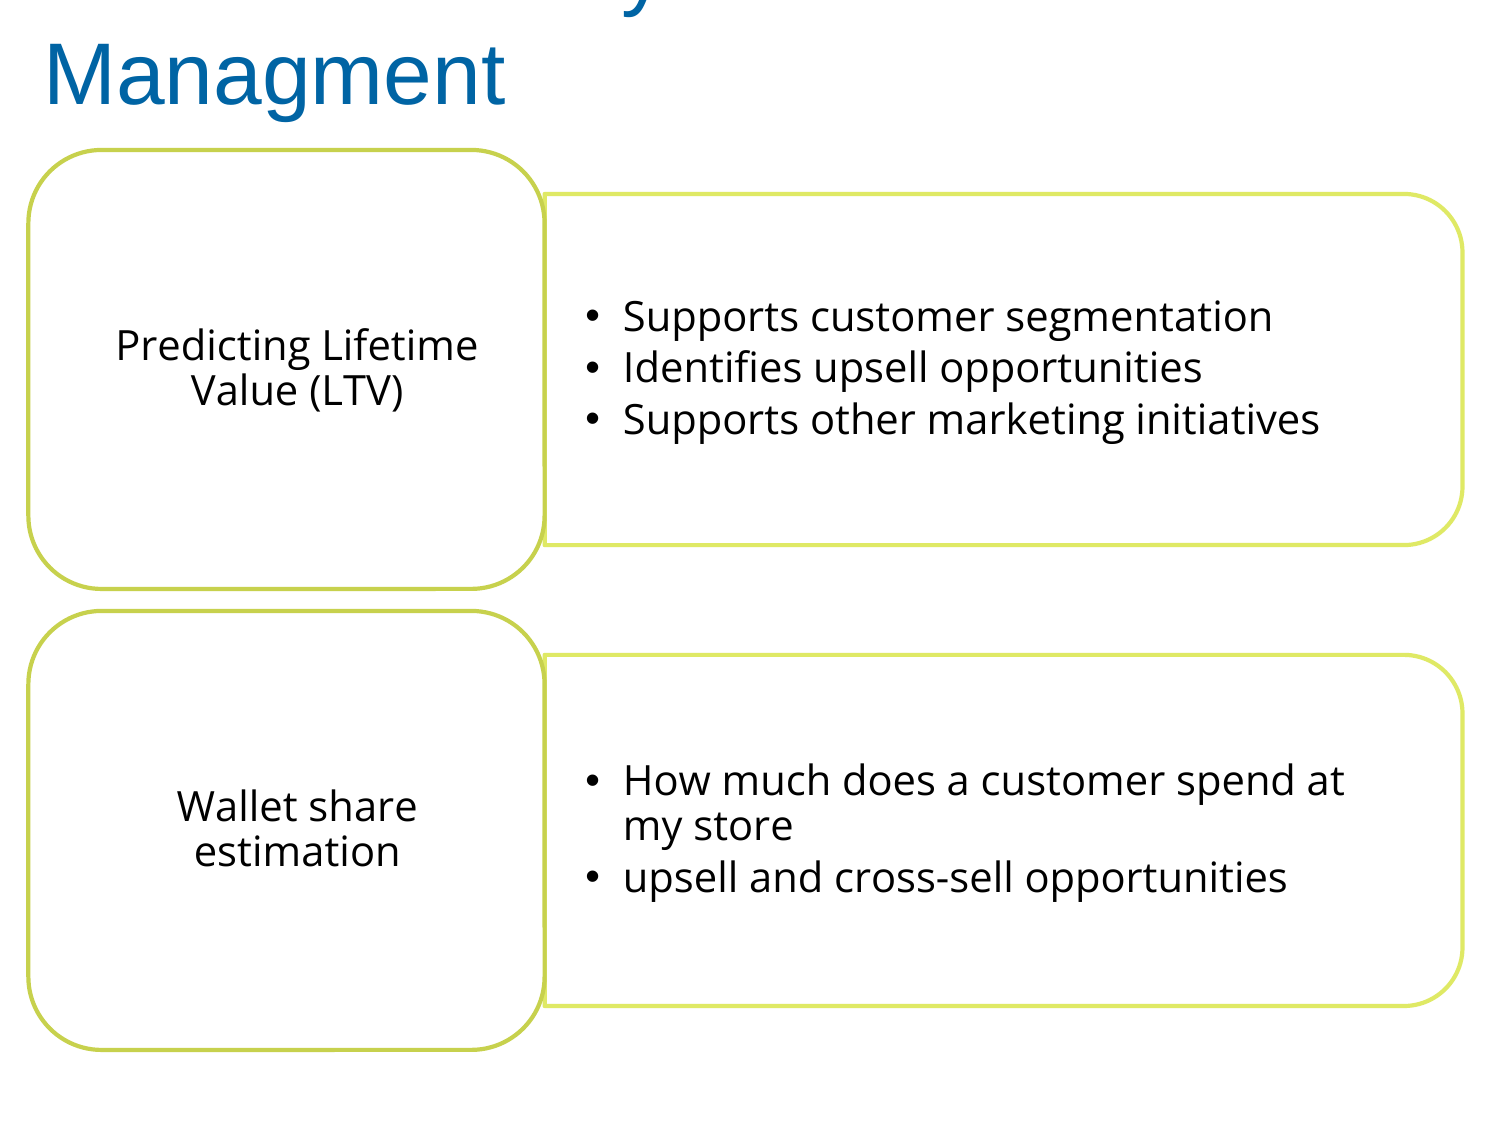

Predictive Analytics Use – Customer Managment
Supports customer segmentation
Identifies upsell opportunities
Supports other marketing initiatives
Predicting Lifetime Value (LTV)
How much does a customer spend at my store
upsell and cross-sell opportunities
Wallet share estimation